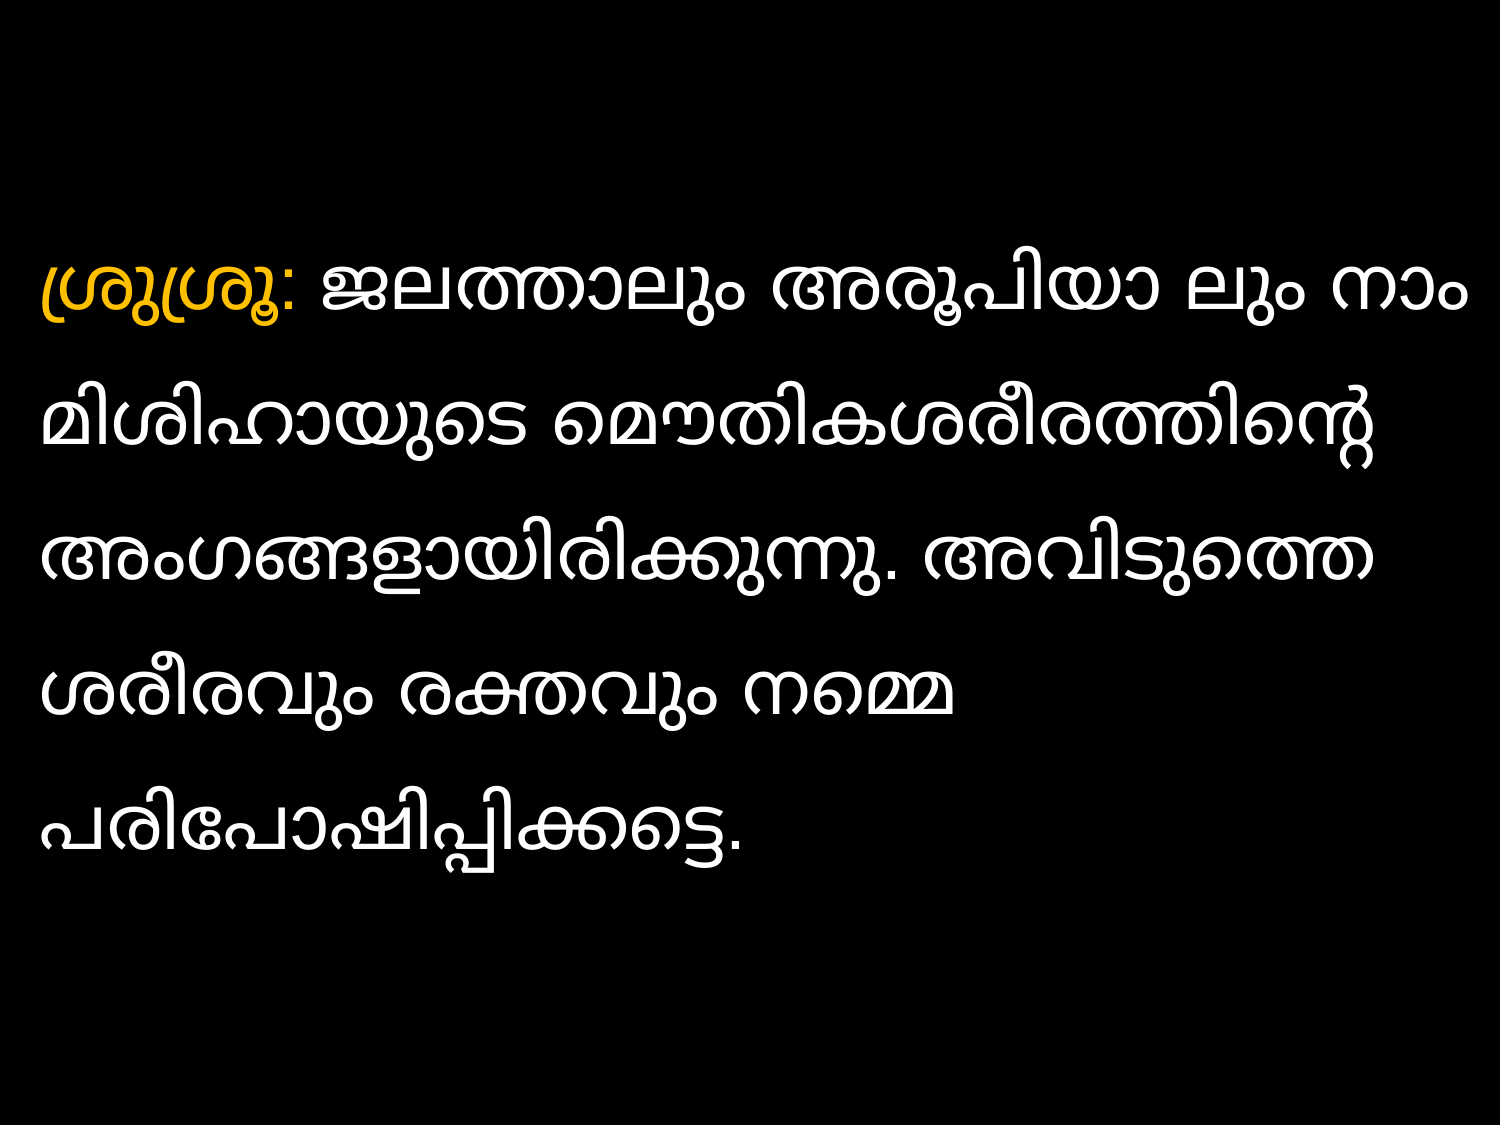

ശ്രുശ്രൂ: ജലത്താലും അരൂപിയാ ലും നാം മിശിഹായുടെ മൌതികശരീരത്തിന്‍റെ അംഗങ്ങളായിരിക്കുന്നു. അവിടുത്തെ ശരീരവും രക്തവും നമ്മെ പരിപോഷിപ്പിക്കട്ടെ.